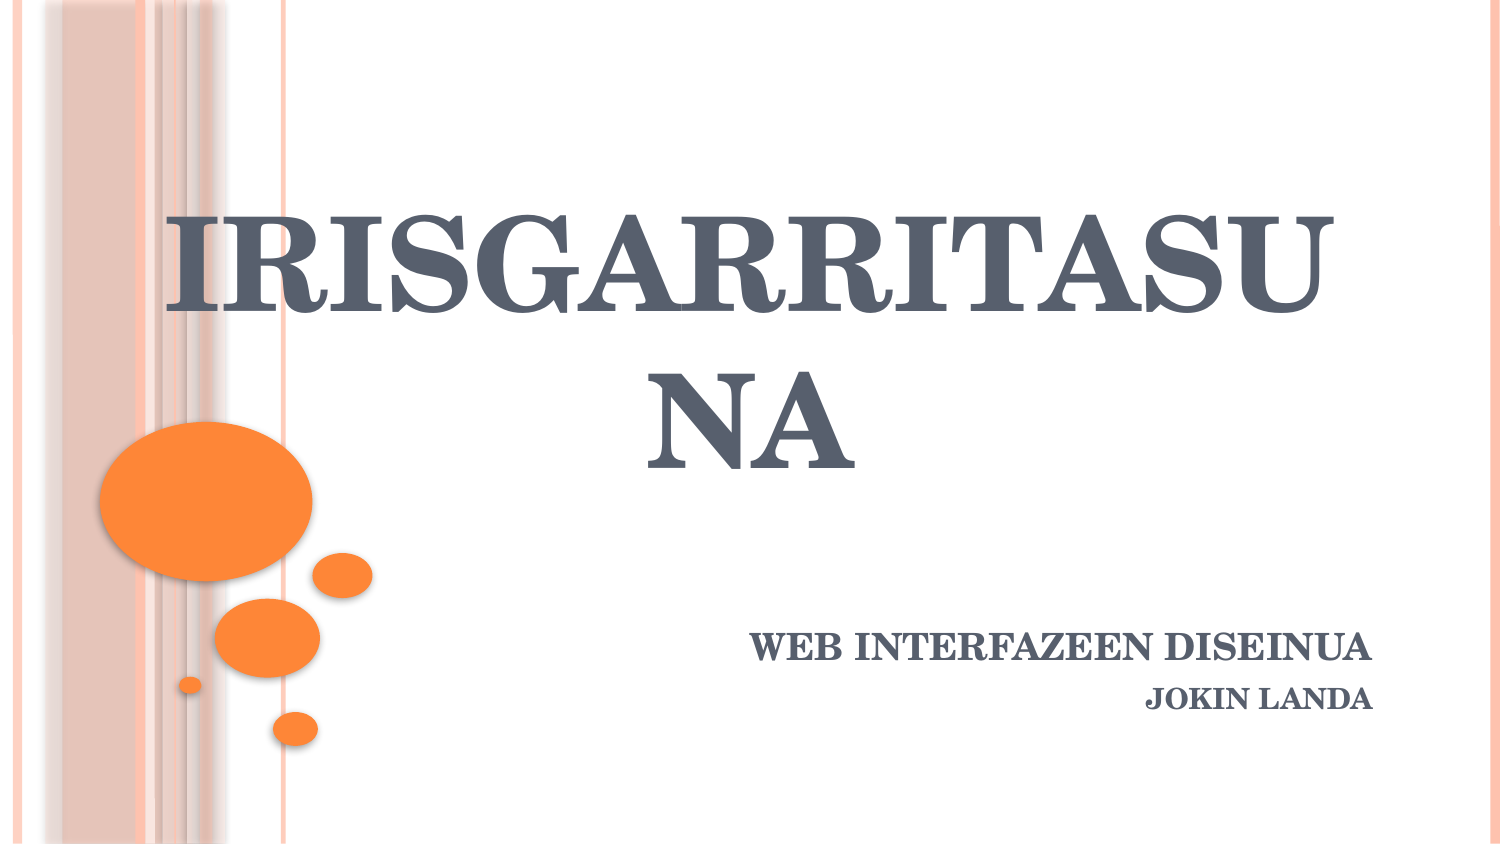

# Irisgarritasuna
WEB INTERFAZEEN DISEINUA
JOKIN LANDA